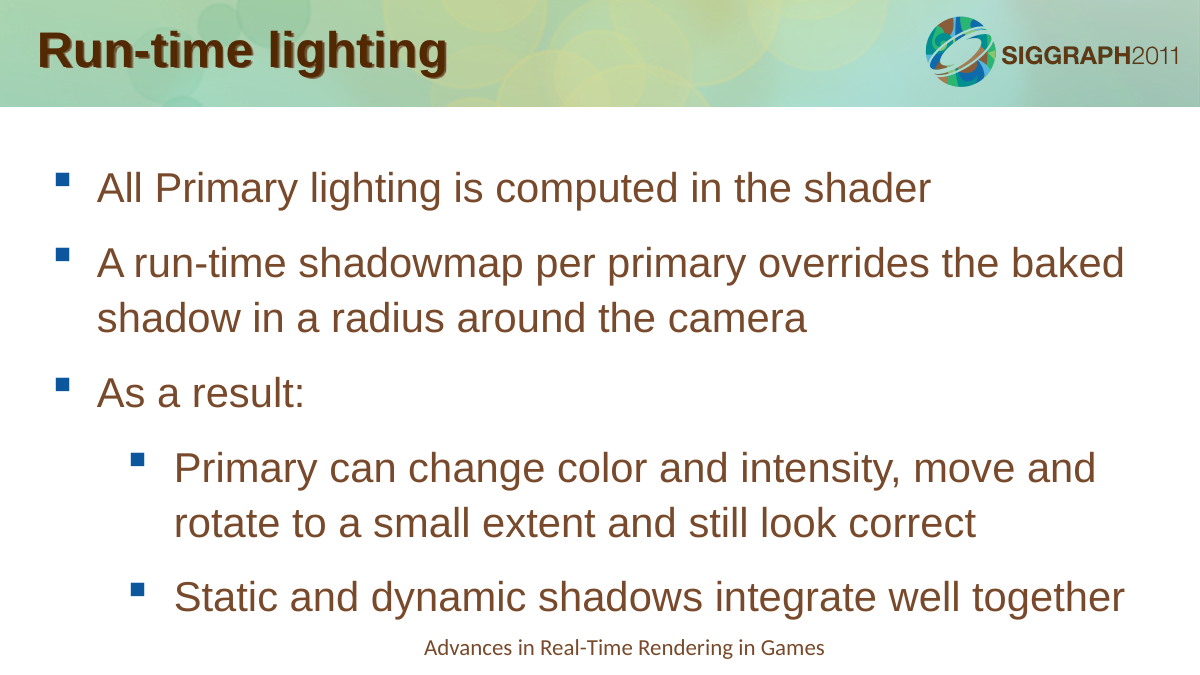

Run-time lighting
All Primary lighting is computed in the shader
A run-time shadowmap per primary overrides the baked shadow in a radius around the camera
As a result:
Primary can change color and intensity, move and rotate to a small extent and still look correct
Static and dynamic shadows integrate well together